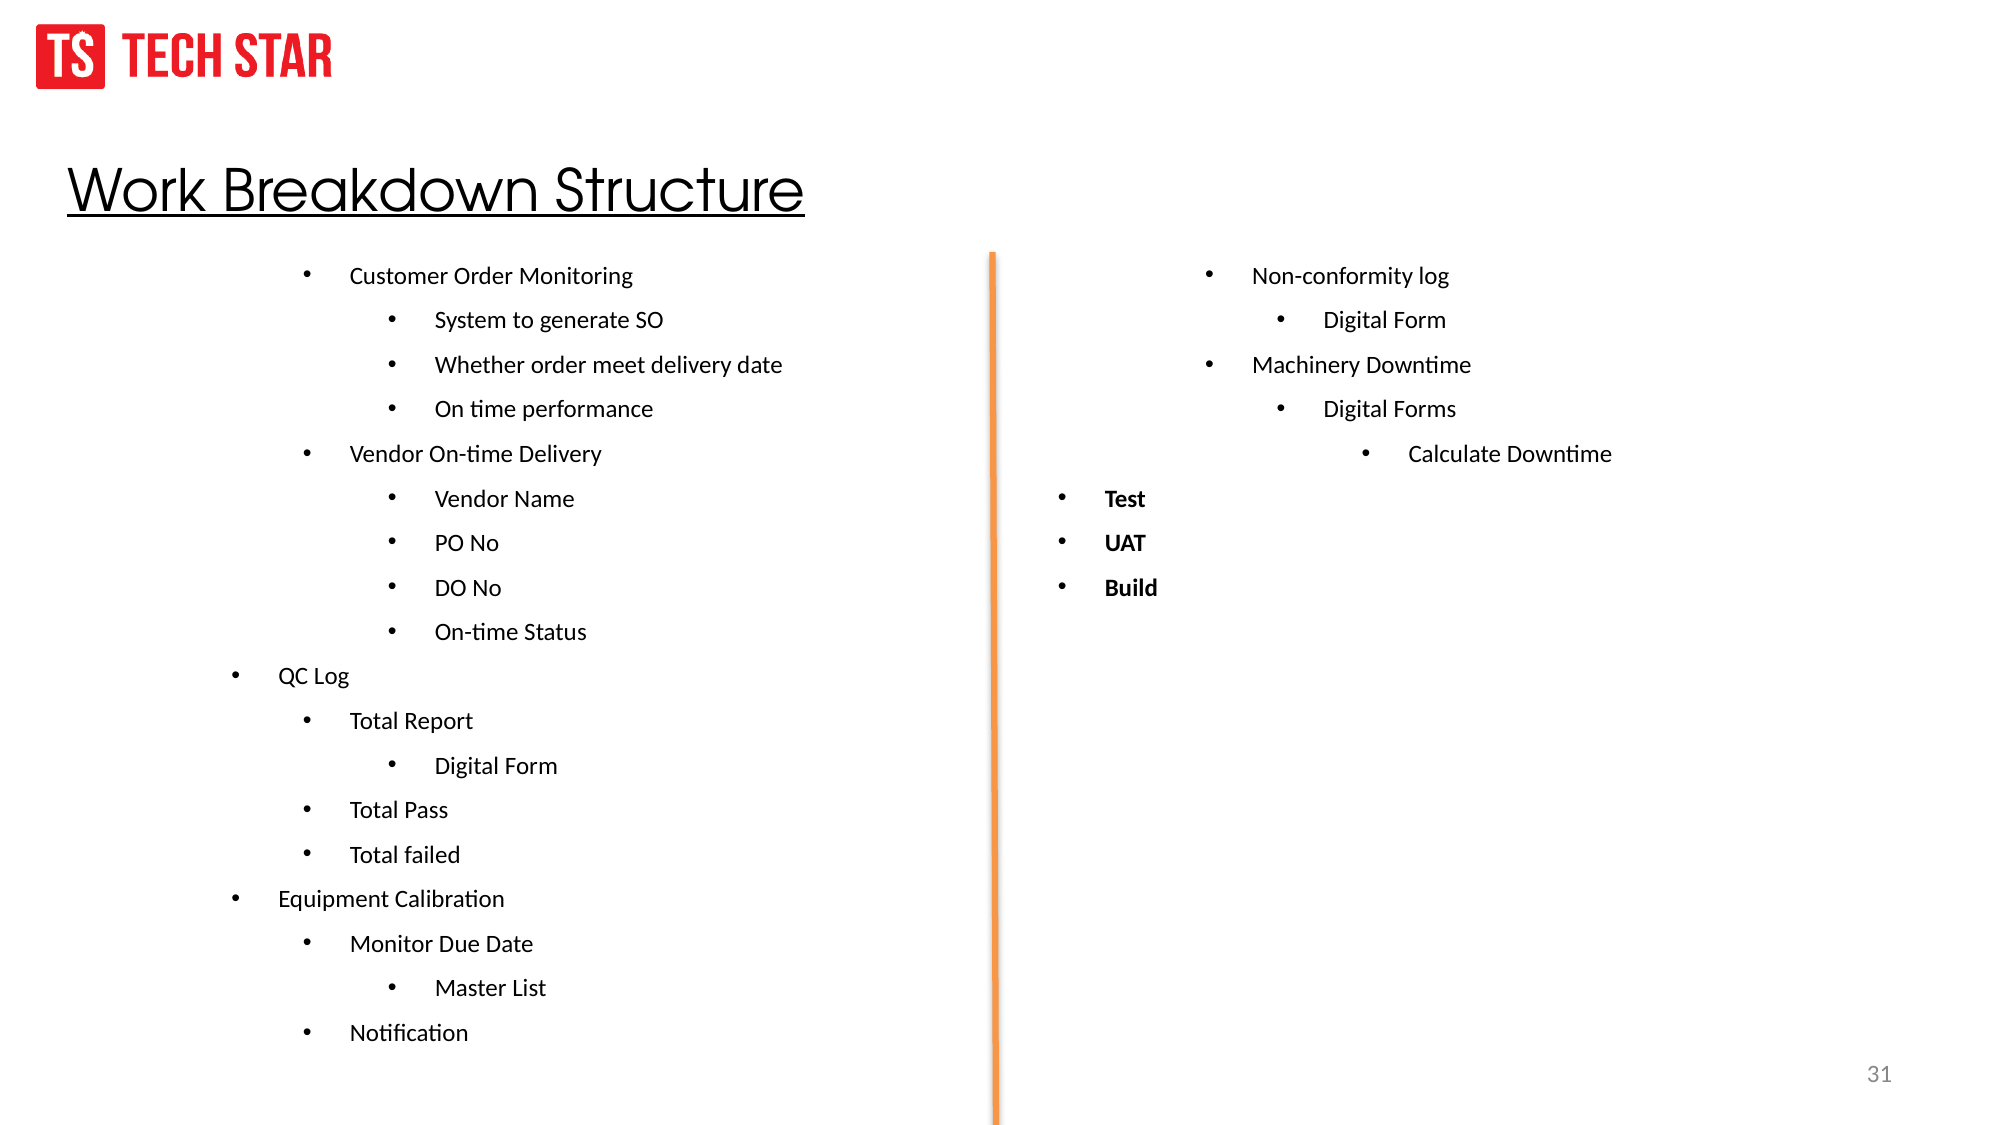

Work Breakdown Structure

Customer Order Monitoring
System to generate SO
Whether order meet delivery date
On time performance
Vendor On-time Delivery
Vendor Name
PO No
DO No
On-time Status
QC Log
Total Report
Digital Form
Total Pass
Total failed
Equipment Calibration
Monitor Due Date
Master List
Notification
Non-conformity log
Digital Form
Machinery Downtime
Digital Forms
Calculate Downtime
Test
UAT
Build
31